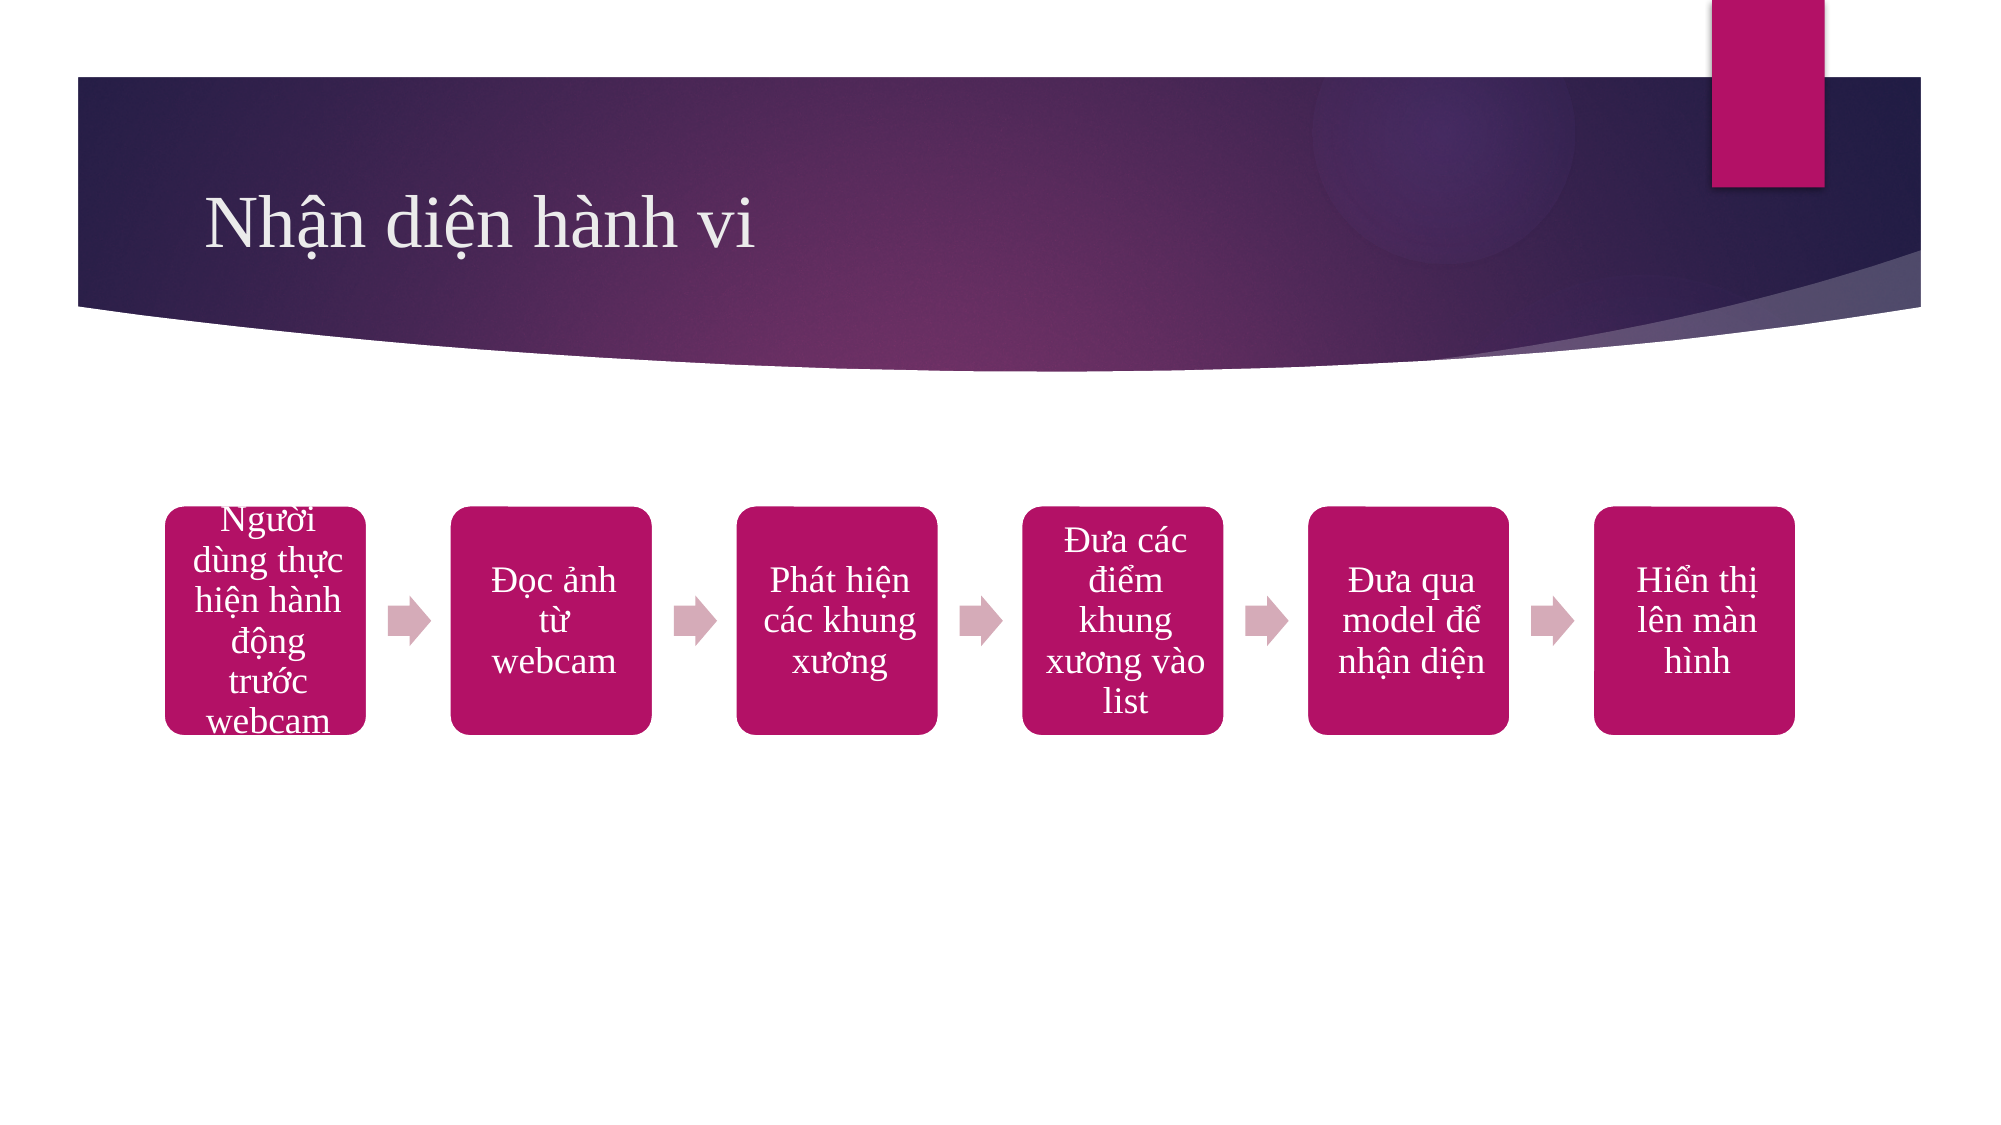

# Nhận diện hành vi
Người dùng thực hiện hành động trước webcam

Đọc ảnh từ webcam

Phát hiện các khung xương

Đưa các điểm khung xương vào list

Đưa qua model để nhận diện

Hiển thị lên màn hình